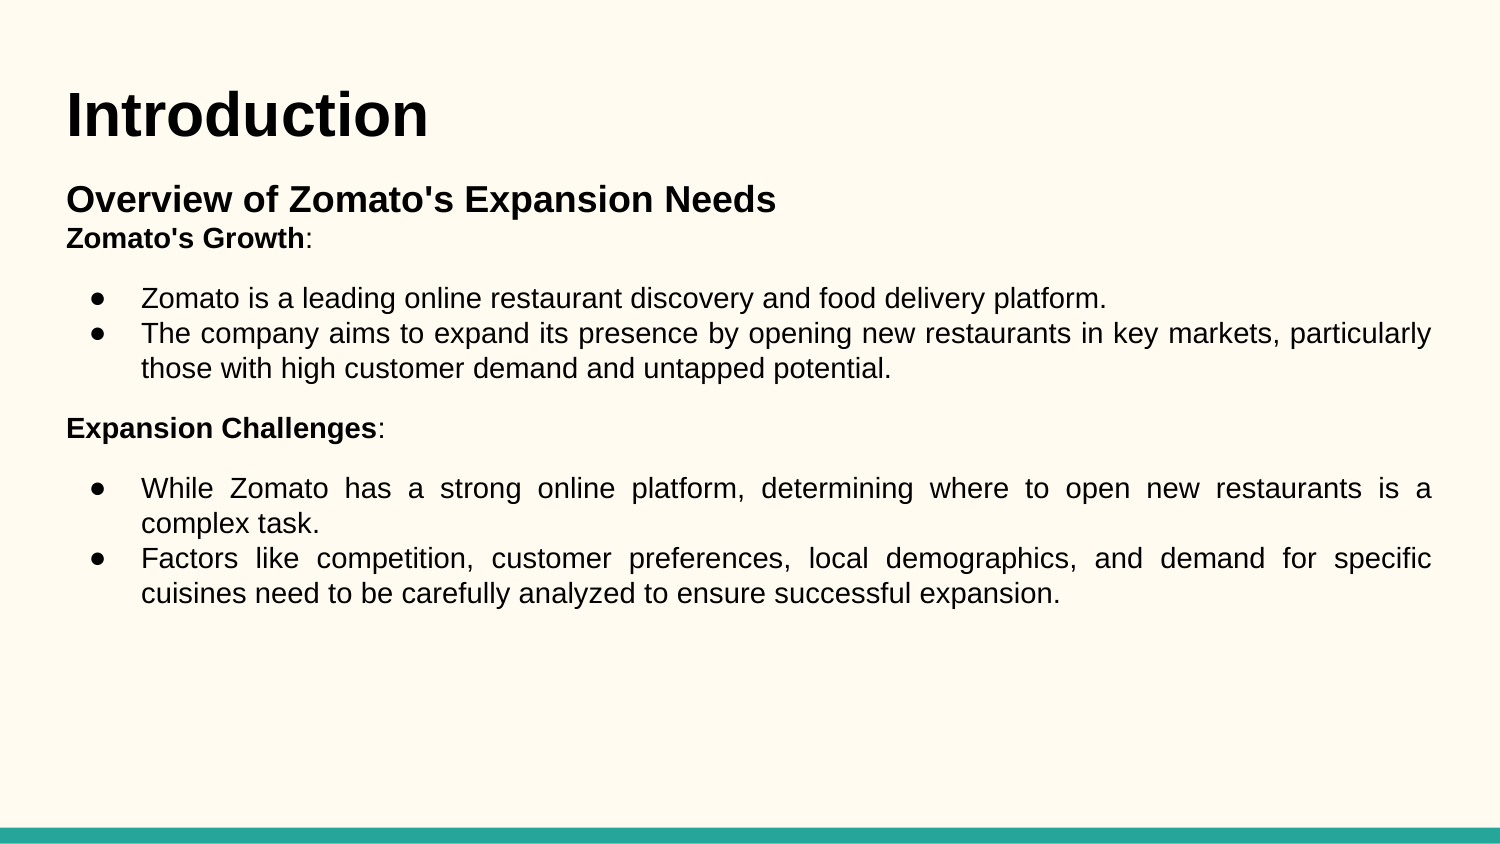

# Introduction

Overview of Zomato's Expansion Needs
Zomato's Growth:
Zomato is a leading online restaurant discovery and food delivery platform.
The company aims to expand its presence by opening new restaurants in key markets, particularly those with high customer demand and untapped potential.
Expansion Challenges:
While Zomato has a strong online platform, determining where to open new restaurants is a complex task.
Factors like competition, customer preferences, local demographics, and demand for specific cuisines need to be carefully analyzed to ensure successful expansion.